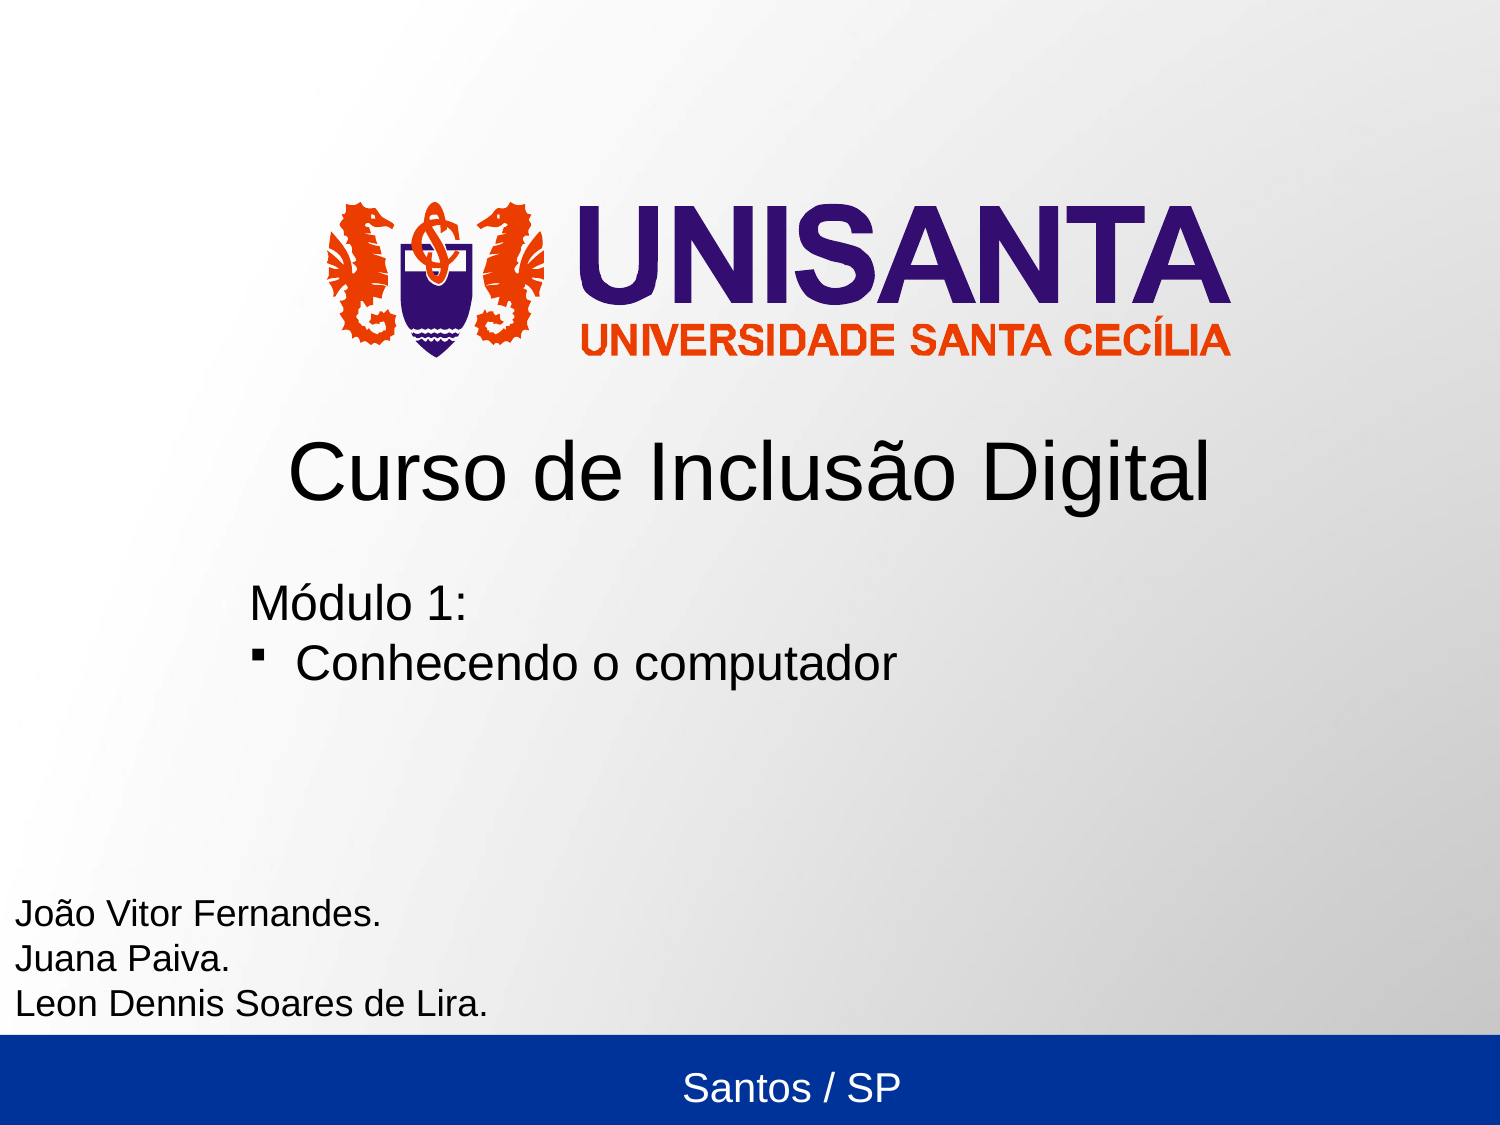

# Curso de Inclusão Digital
Módulo 1:
Conhecendo o computador

João Vitor Fernandes.
Juana Paiva.
Leon Dennis Soares de Lira.